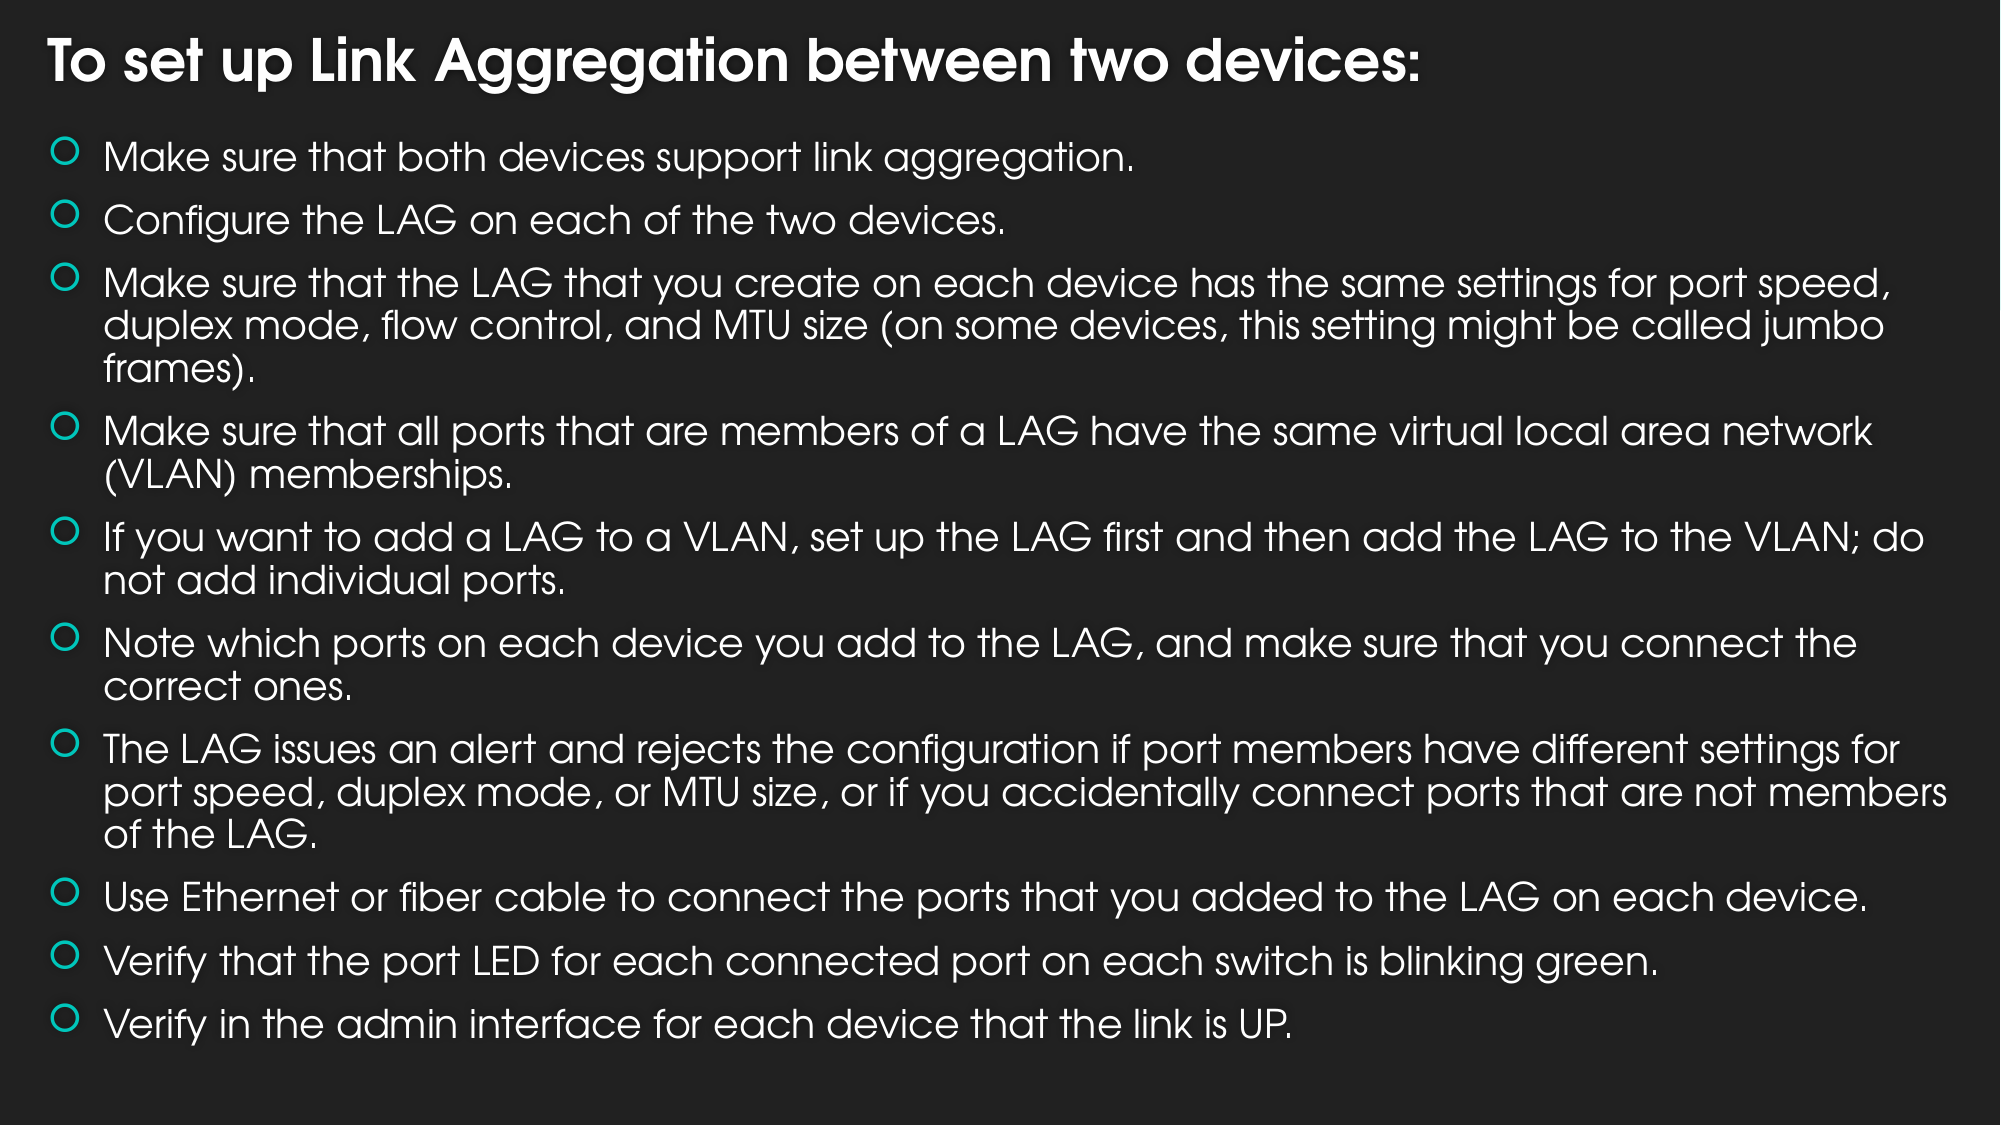

# To set up Link Aggregation between two devices:
Make sure that both devices support link aggregation.
Configure the LAG on each of the two devices.
Make sure that the LAG that you create on each device has the same settings for port speed, duplex mode, flow control, and MTU size (on some devices, this setting might be called jumbo frames).
Make sure that all ports that are members of a LAG have the same virtual local area network (VLAN) memberships.
If you want to add a LAG to a VLAN, set up the LAG first and then add the LAG to the VLAN; do not add individual ports.
Note which ports on each device you add to the LAG, and make sure that you connect the correct ones.
The LAG issues an alert and rejects the configuration if port members have different settings for port speed, duplex mode, or MTU size, or if you accidentally connect ports that are not members of the LAG.
Use Ethernet or fiber cable to connect the ports that you added to the LAG on each device.
Verify that the port LED for each connected port on each switch is blinking green.
Verify in the admin interface for each device that the link is UP.